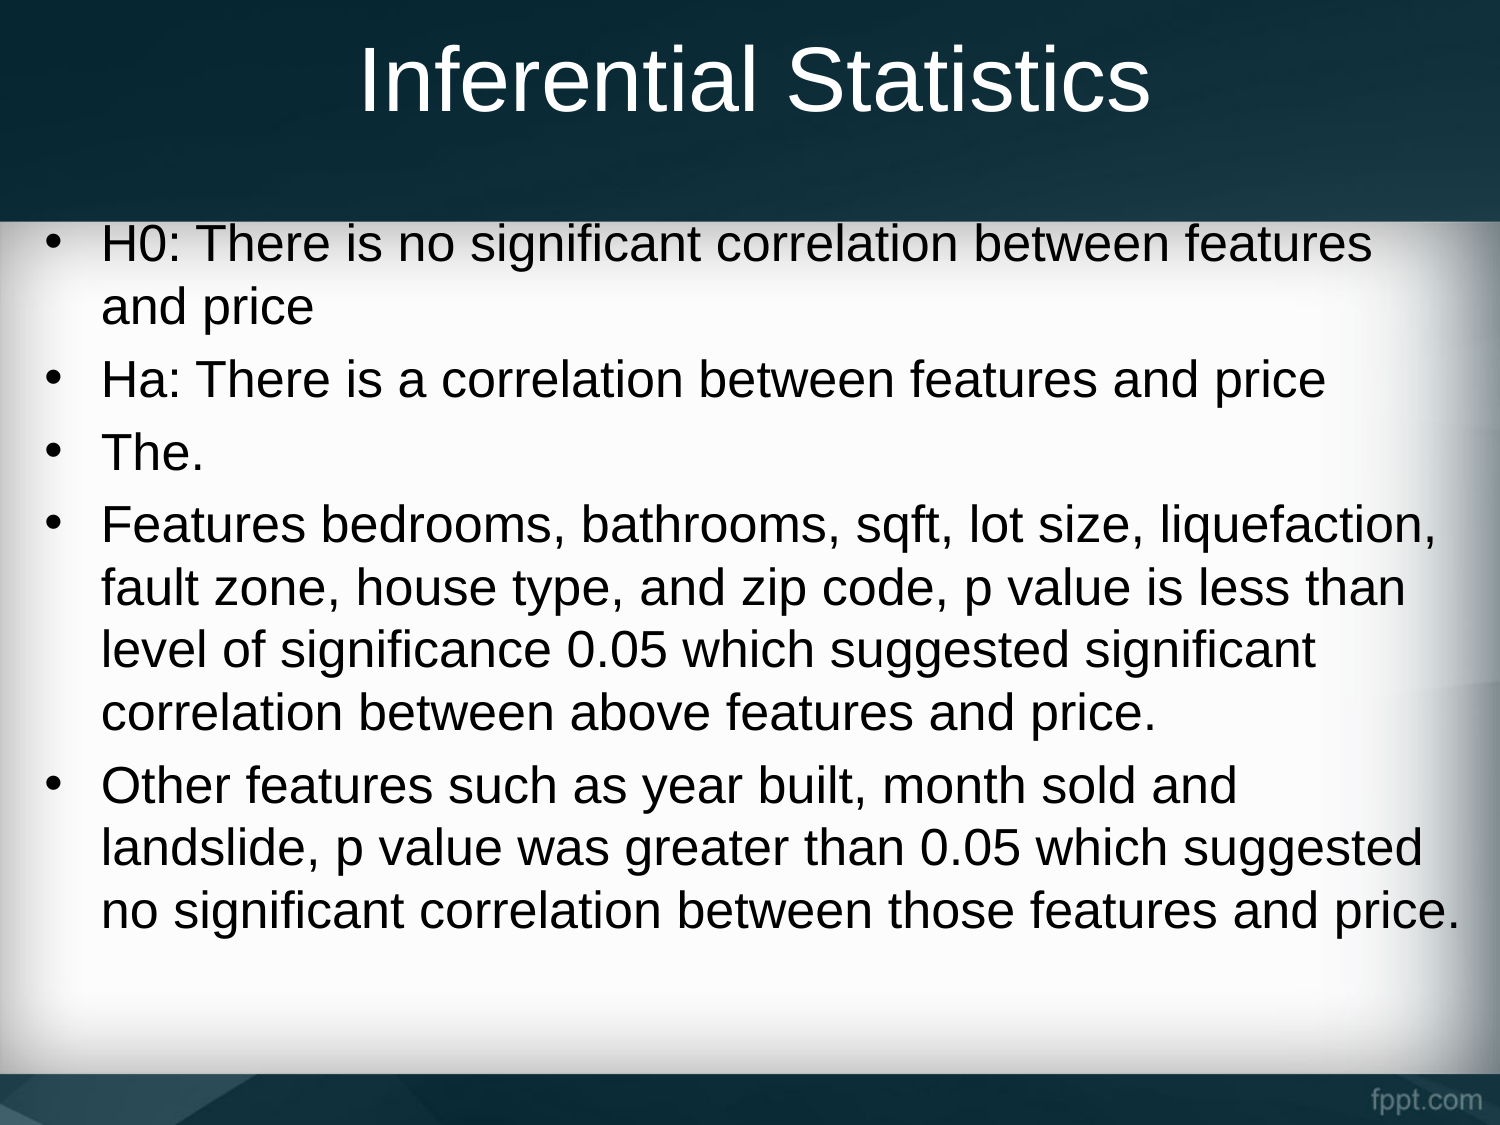

# Inferential Statistics
H0: There is no significant correlation between features and price
Ha: There is a correlation between features and price
The.
Features bedrooms, bathrooms, sqft, lot size, liquefaction, fault zone, house type, and zip code, p value is less than level of significance 0.05 which suggested significant correlation between above features and price.
Other features such as year built, month sold and  landslide, p value was greater than 0.05 which suggested no significant correlation between those features and price.